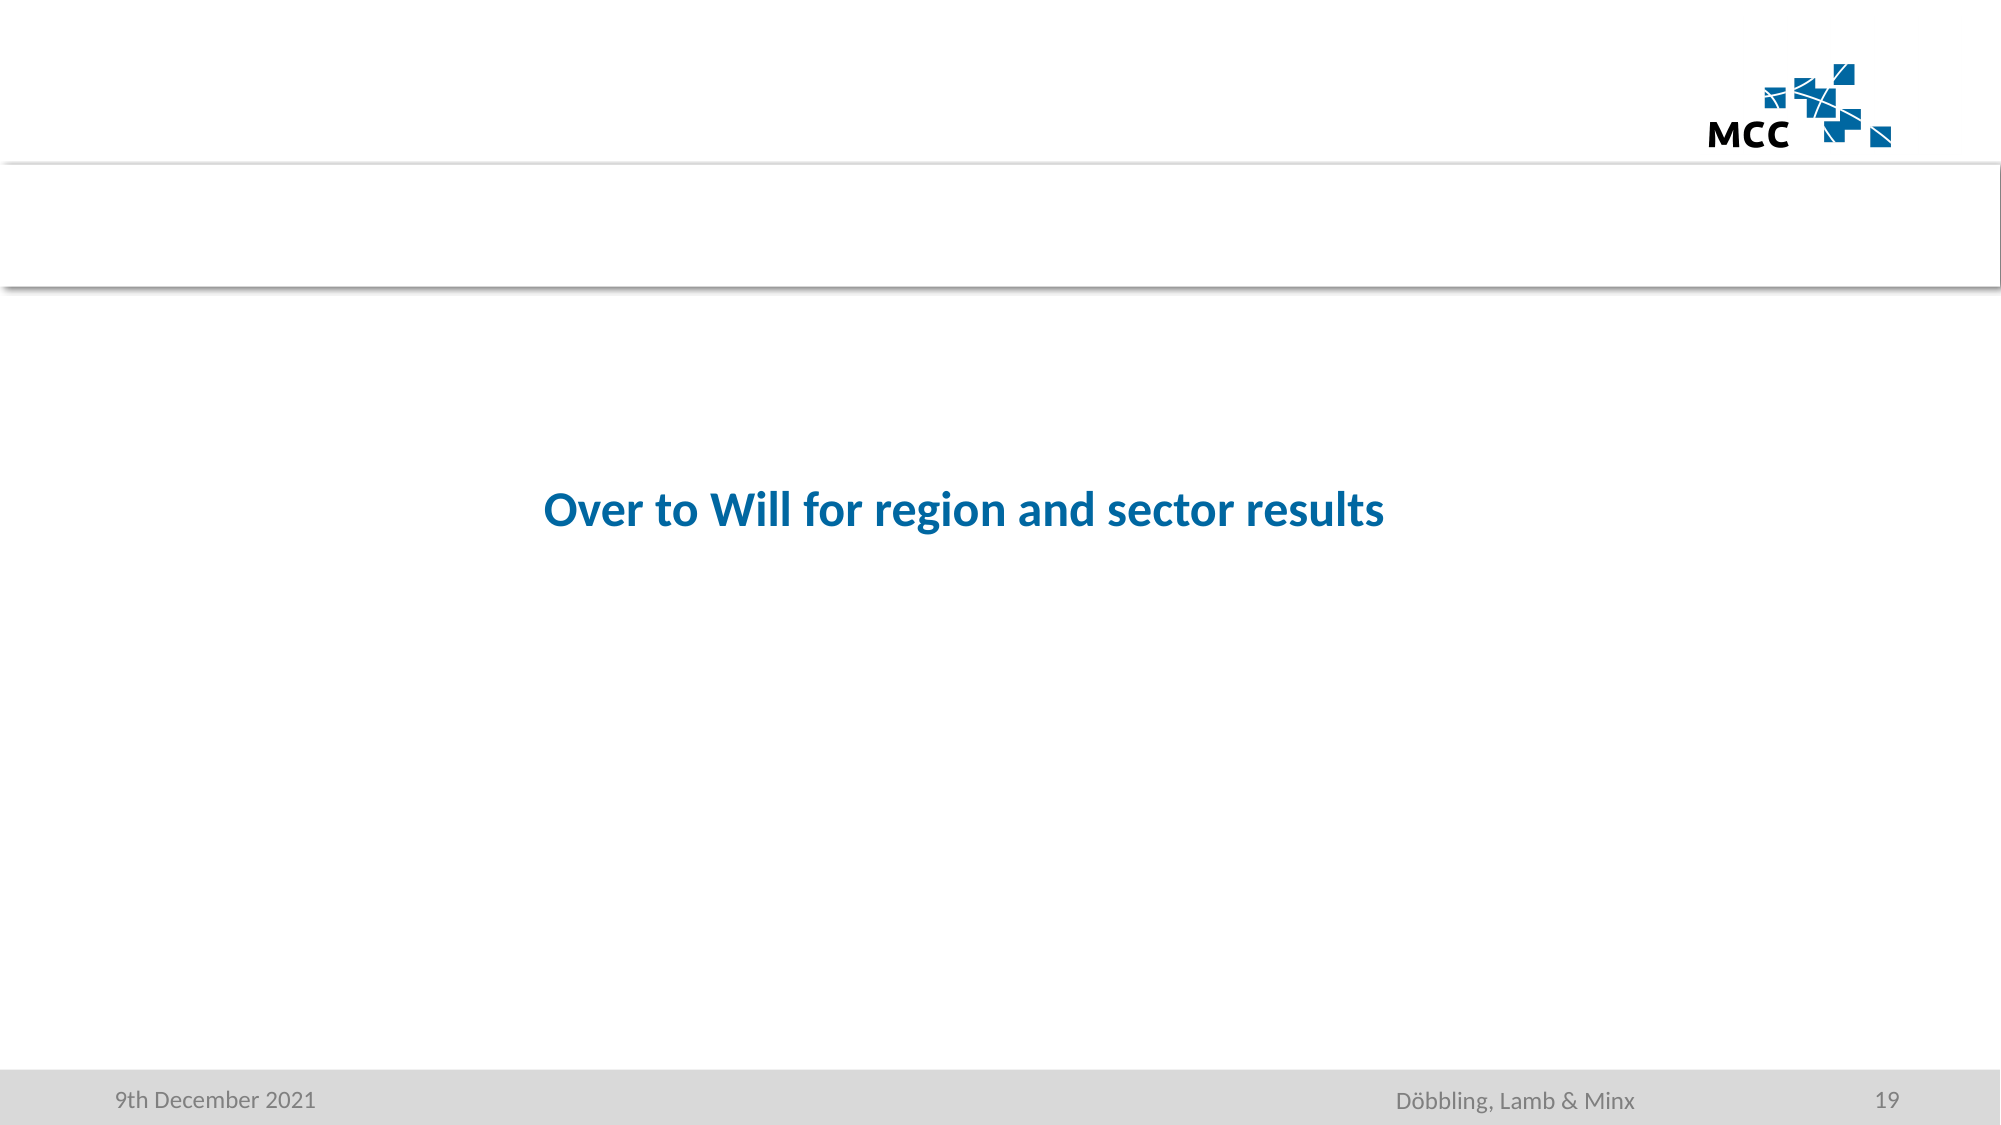

Over to Will for region and sector results